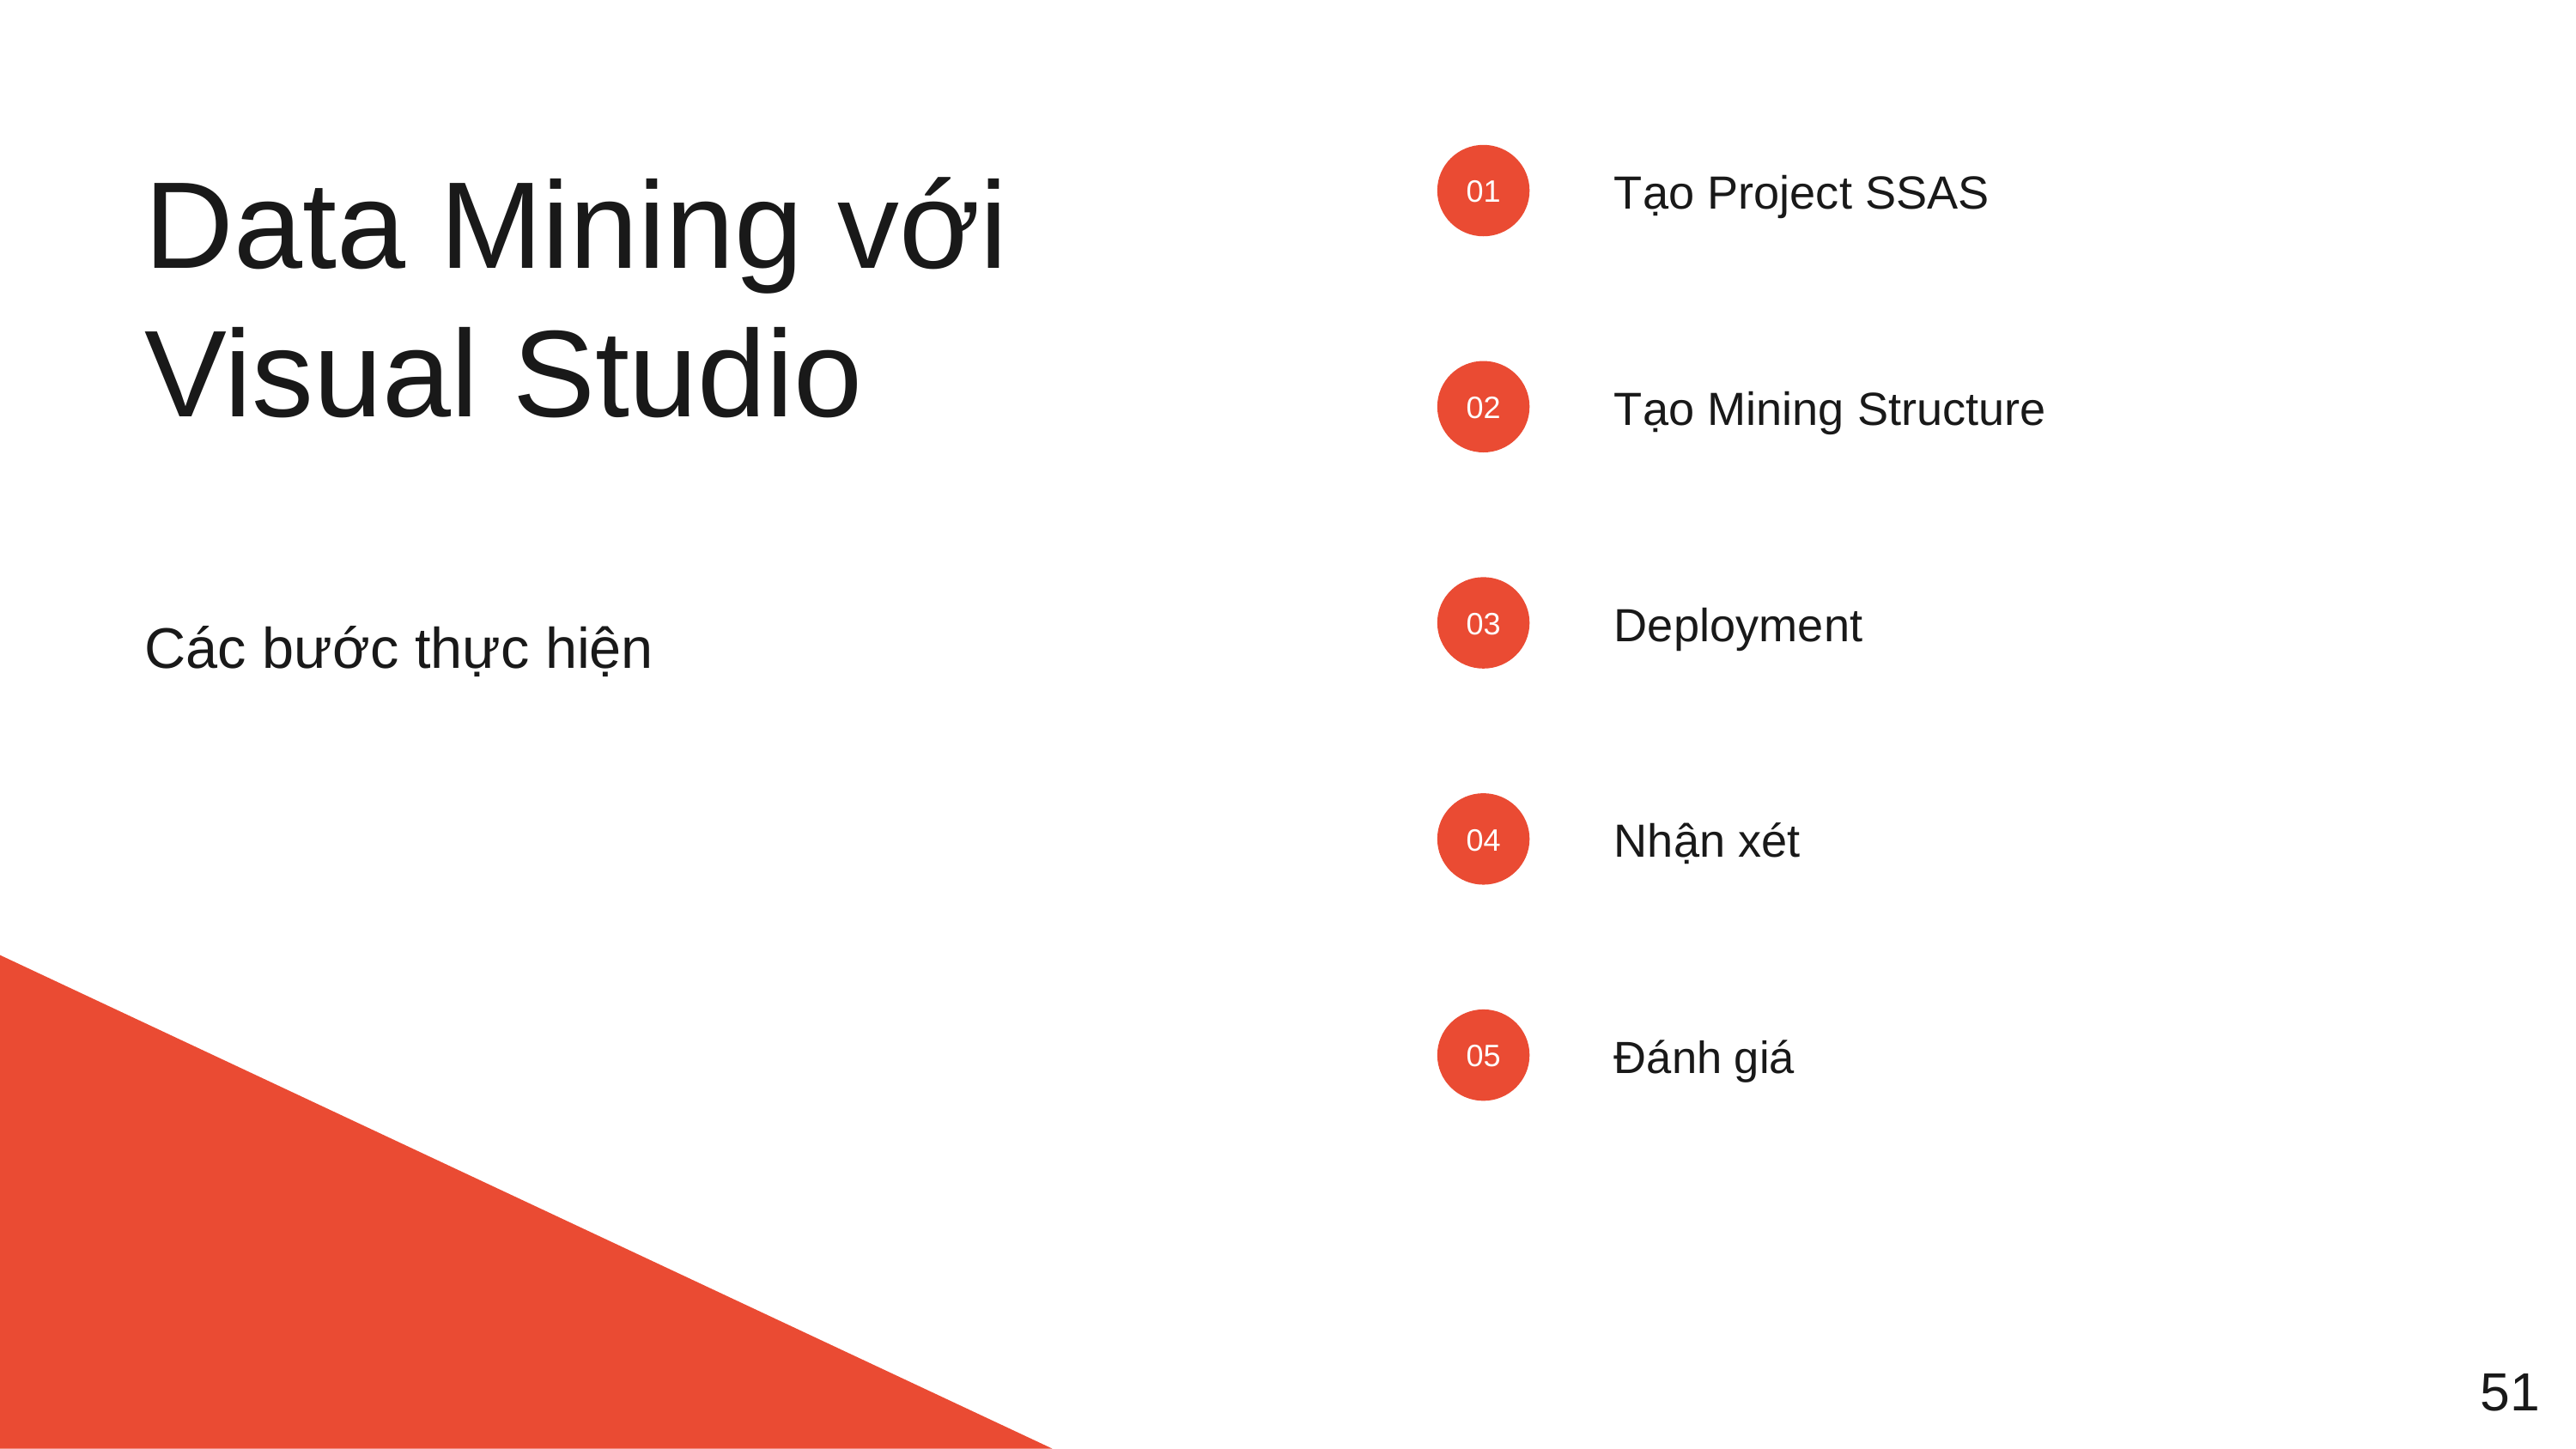

Data Mining với
Visual Studio
Các bước thực hiện

01
Tạo Project SSAS

02
Tạo Mining Structure

03
Deployment

04
Nhận xét

05
Đánh giá
51